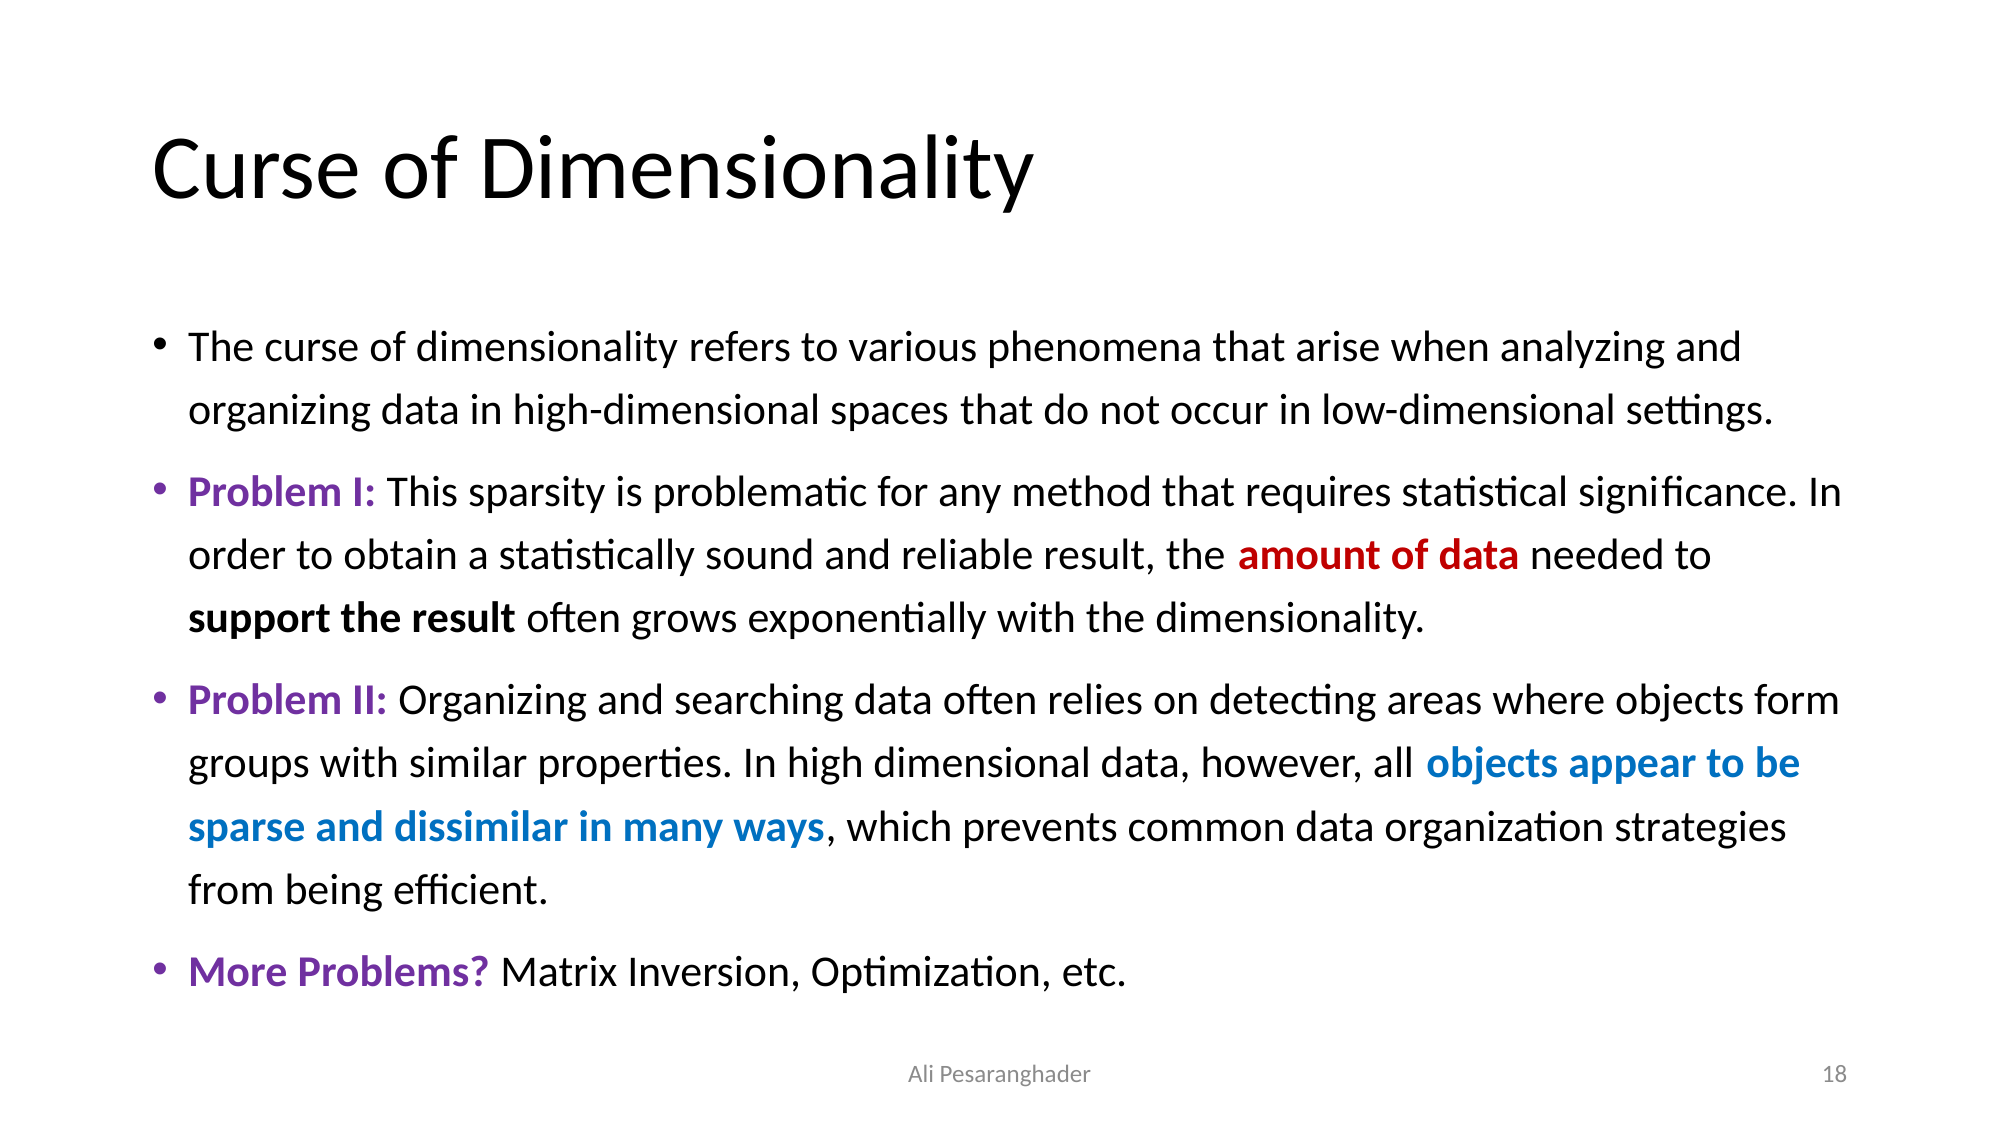

# Curse of Dimensionality
The curse of dimensionality refers to various phenomena that arise when analyzing and organizing data in high-dimensional spaces that do not occur in low-dimensional settings.
Problem I: This sparsity is problematic for any method that requires statistical significance. In order to obtain a statistically sound and reliable result, the amount of data needed to support the result often grows exponentially with the dimensionality.
Problem II: Organizing and searching data often relies on detecting areas where objects form groups with similar properties. In high dimensional data, however, all objects appear to be sparse and dissimilar in many ways, which prevents common data organization strategies from being efficient.
More Problems? Matrix Inversion, Optimization, etc.
Ali Pesaranghader
18